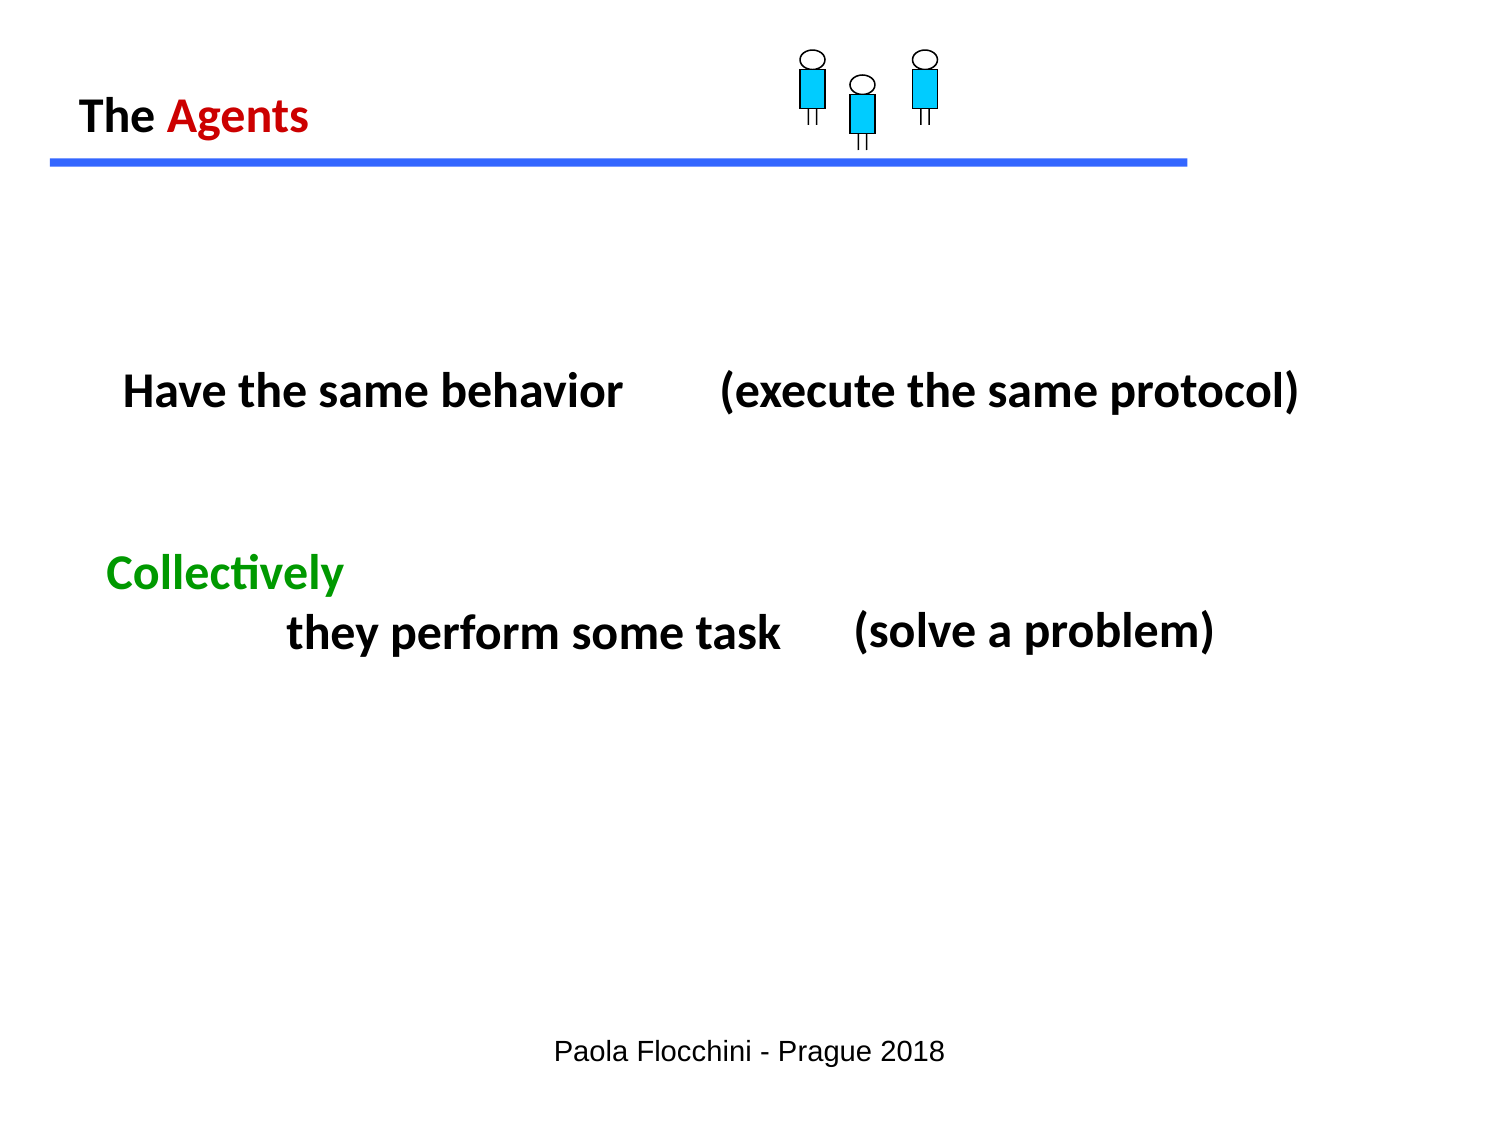

The Agents

Have the same behavior
    (execute the same protocol)

Collectively
                they perform some task
(solve a problem)
Paola Flocchini - Prague 2018